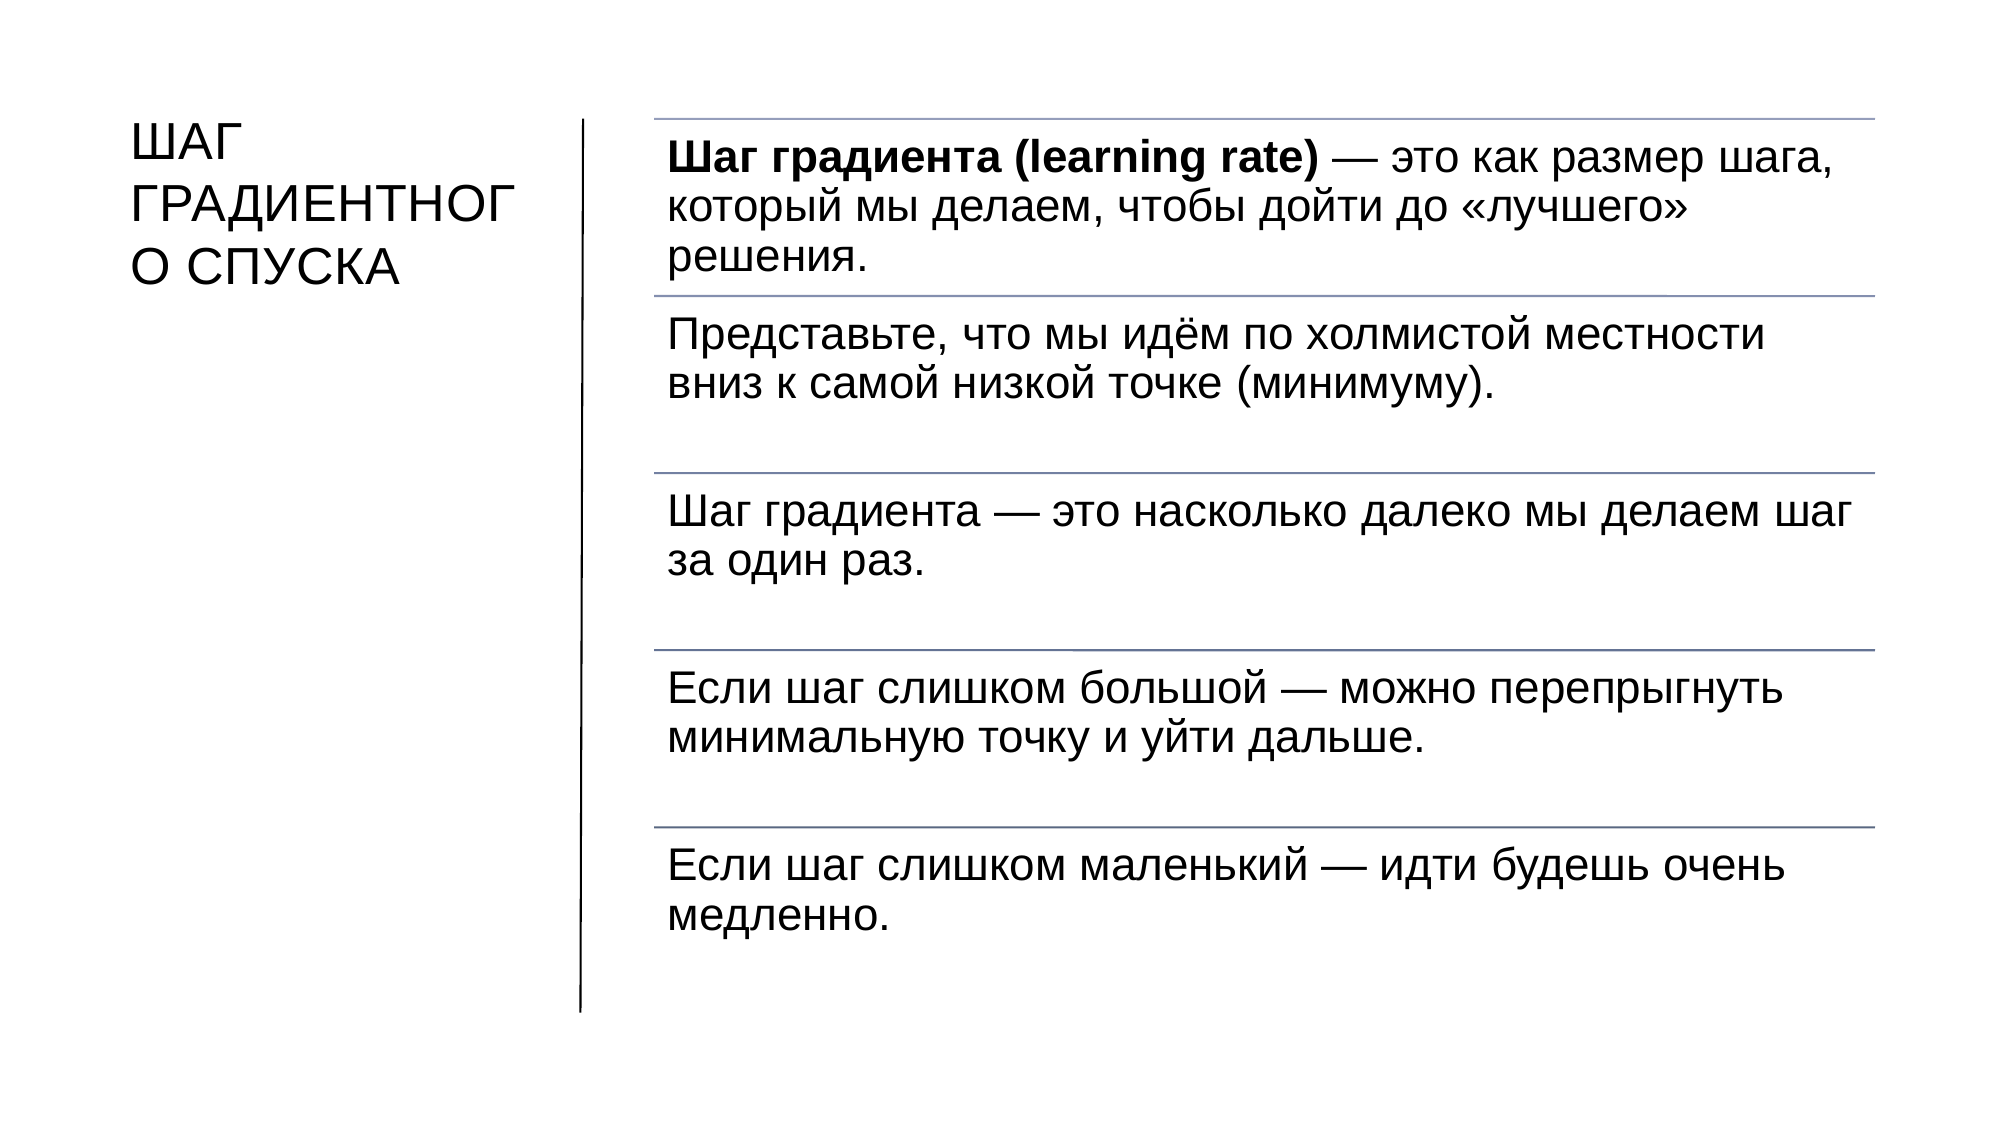

# Шаг градиентного спуска
Шаг градиента (learning rate) — это как размер шага, который мы делаем, чтобы дойти до «лучшего» решения.
Представьте, что мы идём по холмистой местности вниз к самой низкой точке (минимуму).
Шаг градиента — это насколько далеко мы делаем шаг за один раз.
Если шаг слишком большой — можно перепрыгнуть минимальную точку и уйти дальше.
Если шаг слишком маленький — идти будешь очень медленно.